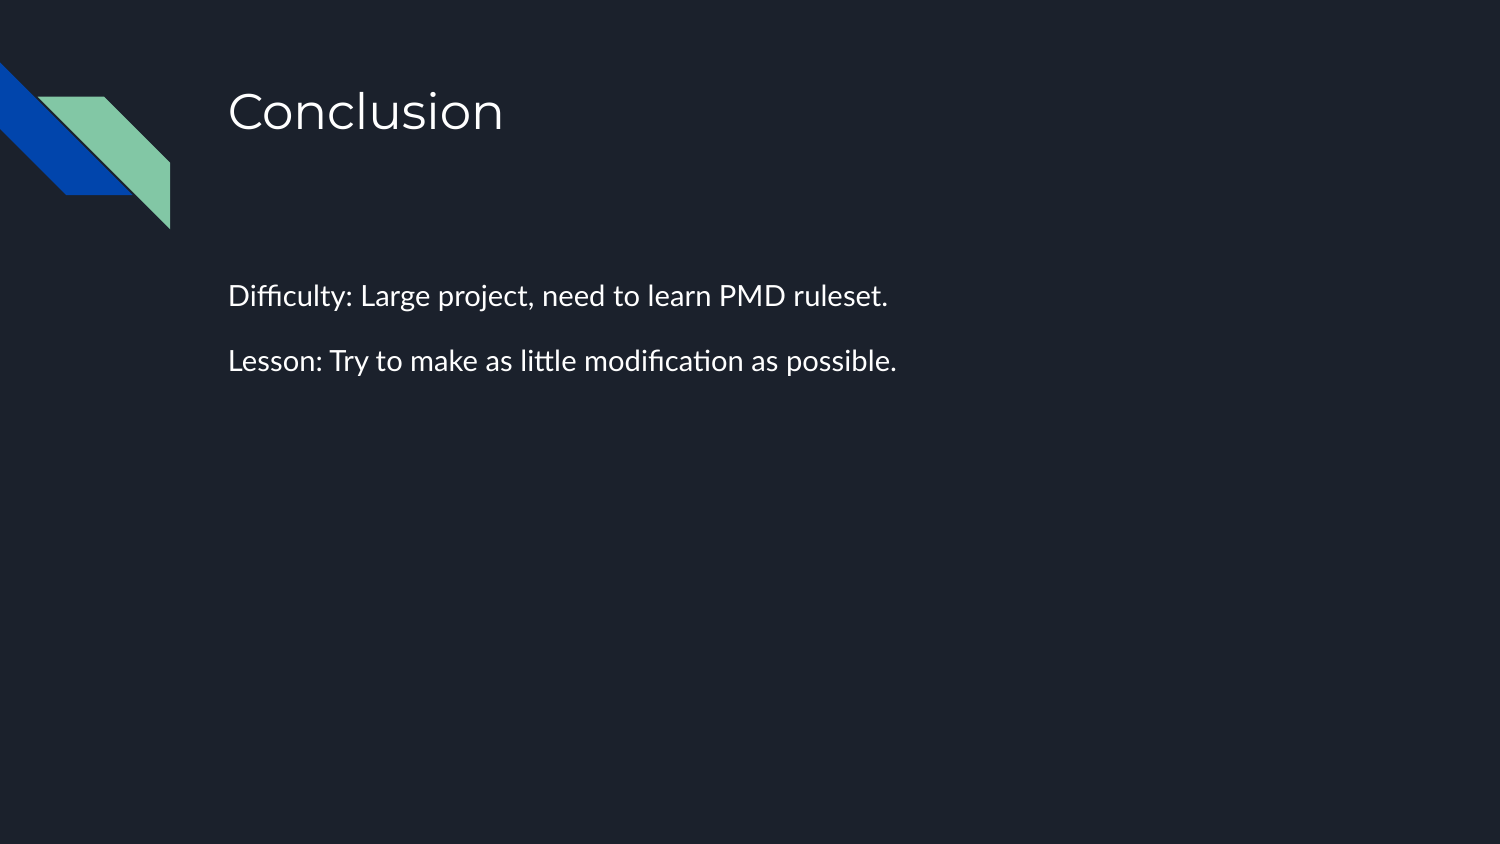

# Conclusion
Difficulty: Large project, need to learn PMD ruleset.
Lesson: Try to make as little modification as possible.